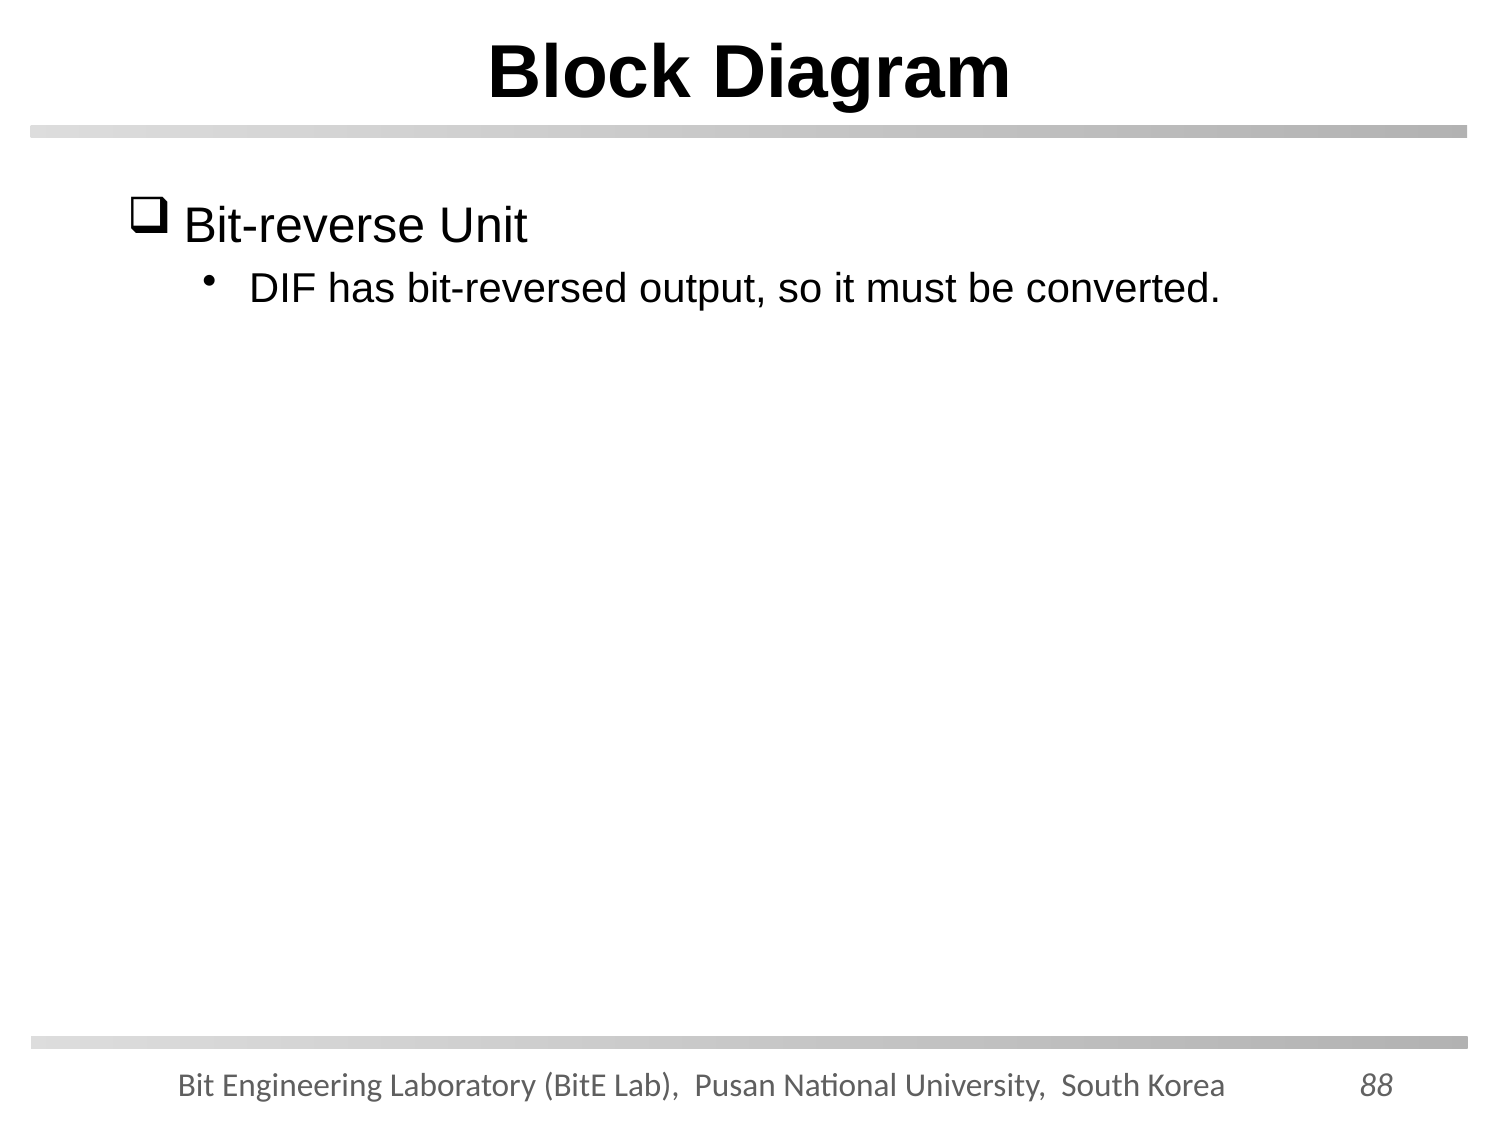

# Block Diagram
Bit-reverse Unit
DIF has bit-reversed output, so it must be converted.